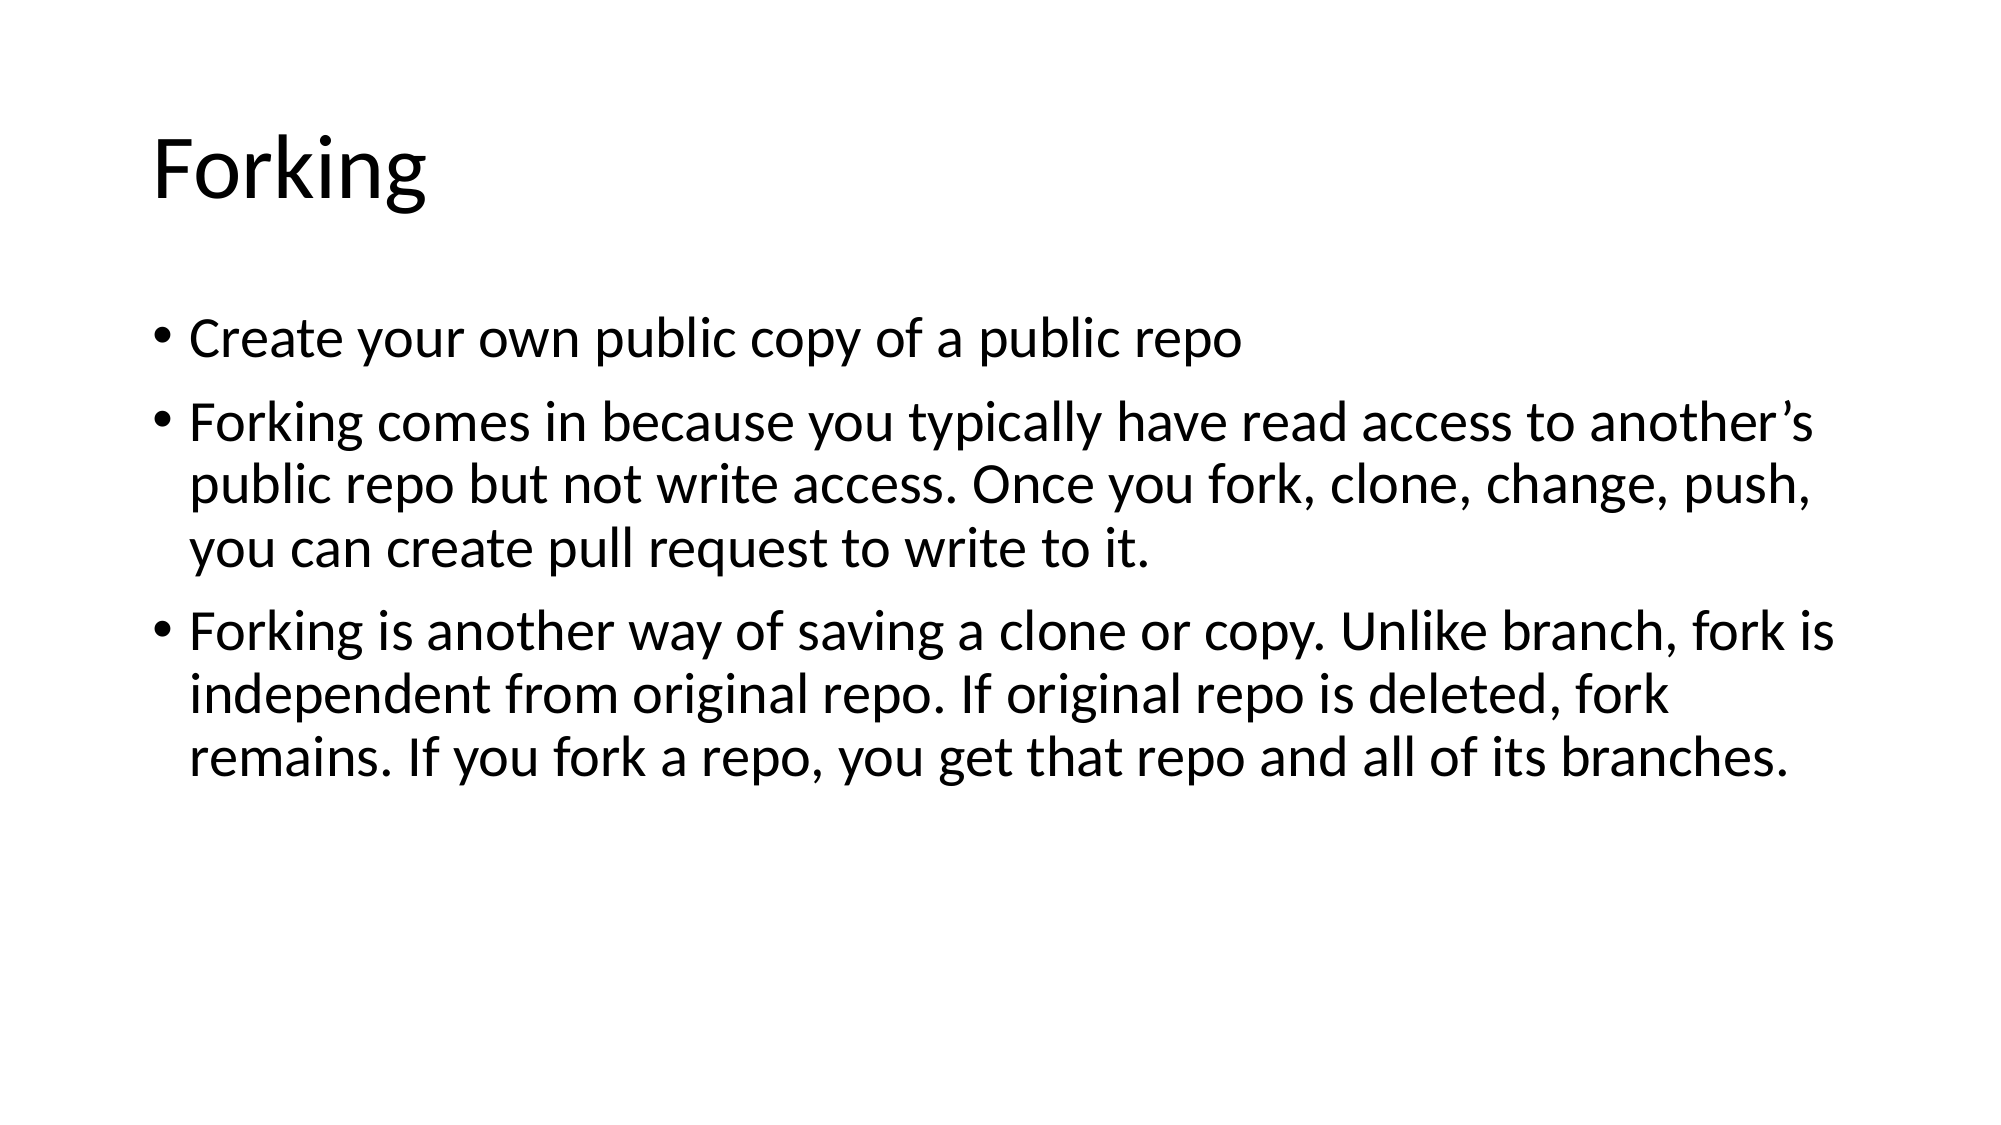

# Forking
Create your own public copy of a public repo
Forking comes in because you typically have read access to another’s public repo but not write access. Once you fork, clone, change, push, you can create pull request to write to it.
Forking is another way of saving a clone or copy. Unlike branch, fork is independent from original repo. If original repo is deleted, fork remains. If you fork a repo, you get that repo and all of its branches.